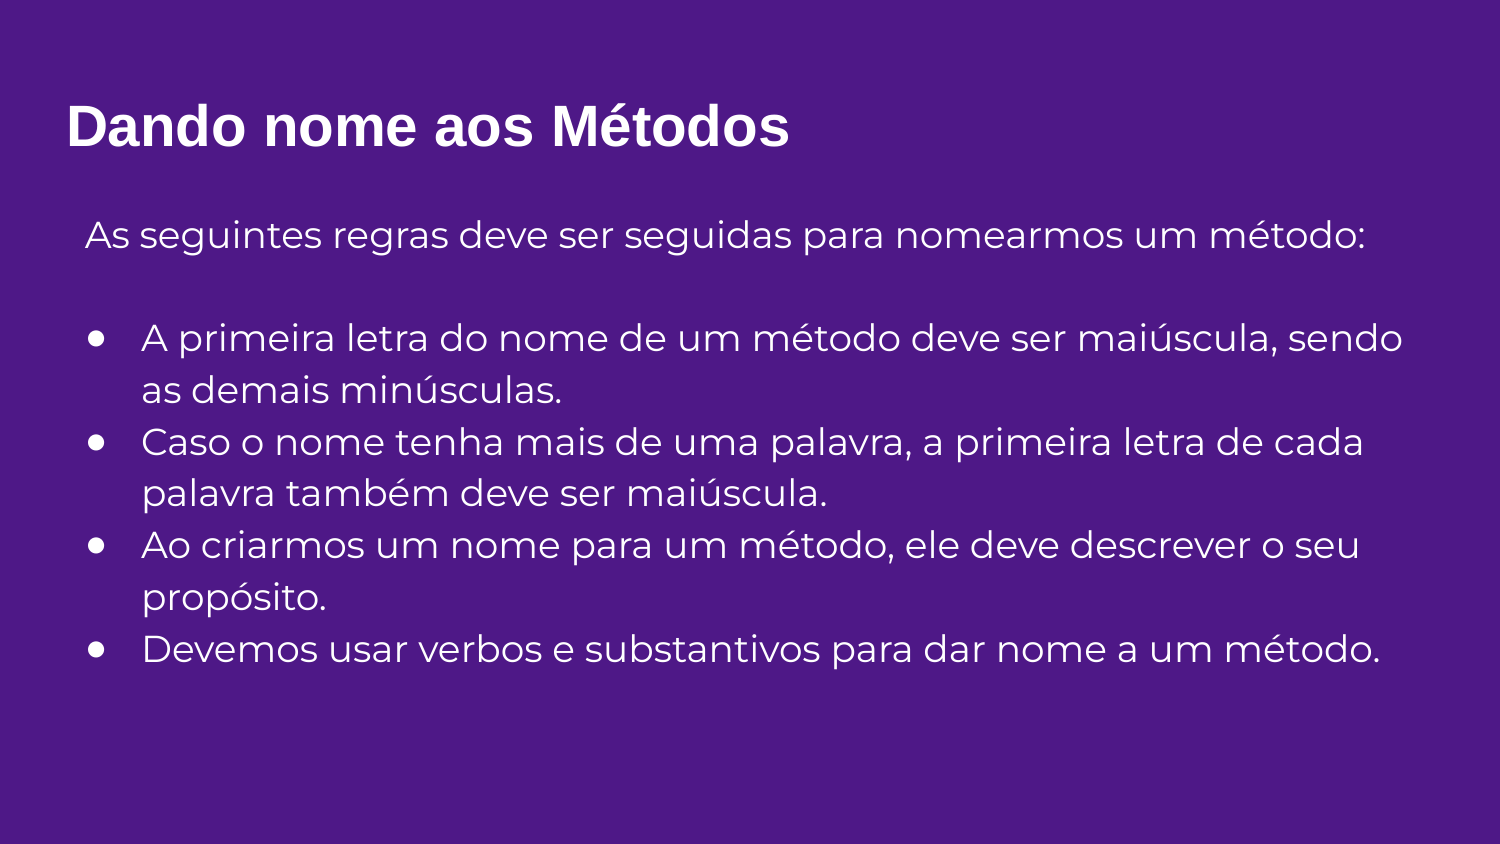

# Dando nome aos Métodos
As seguintes regras deve ser seguidas para nomearmos um método:

A primeira letra do nome de um método deve ser maiúscula, sendo as demais minúsculas.
Caso o nome tenha mais de uma palavra, a primeira letra de cada palavra também deve ser maiúscula.
Ao criarmos um nome para um método, ele deve descrever o seu propósito.
Devemos usar verbos e substantivos para dar nome a um método.